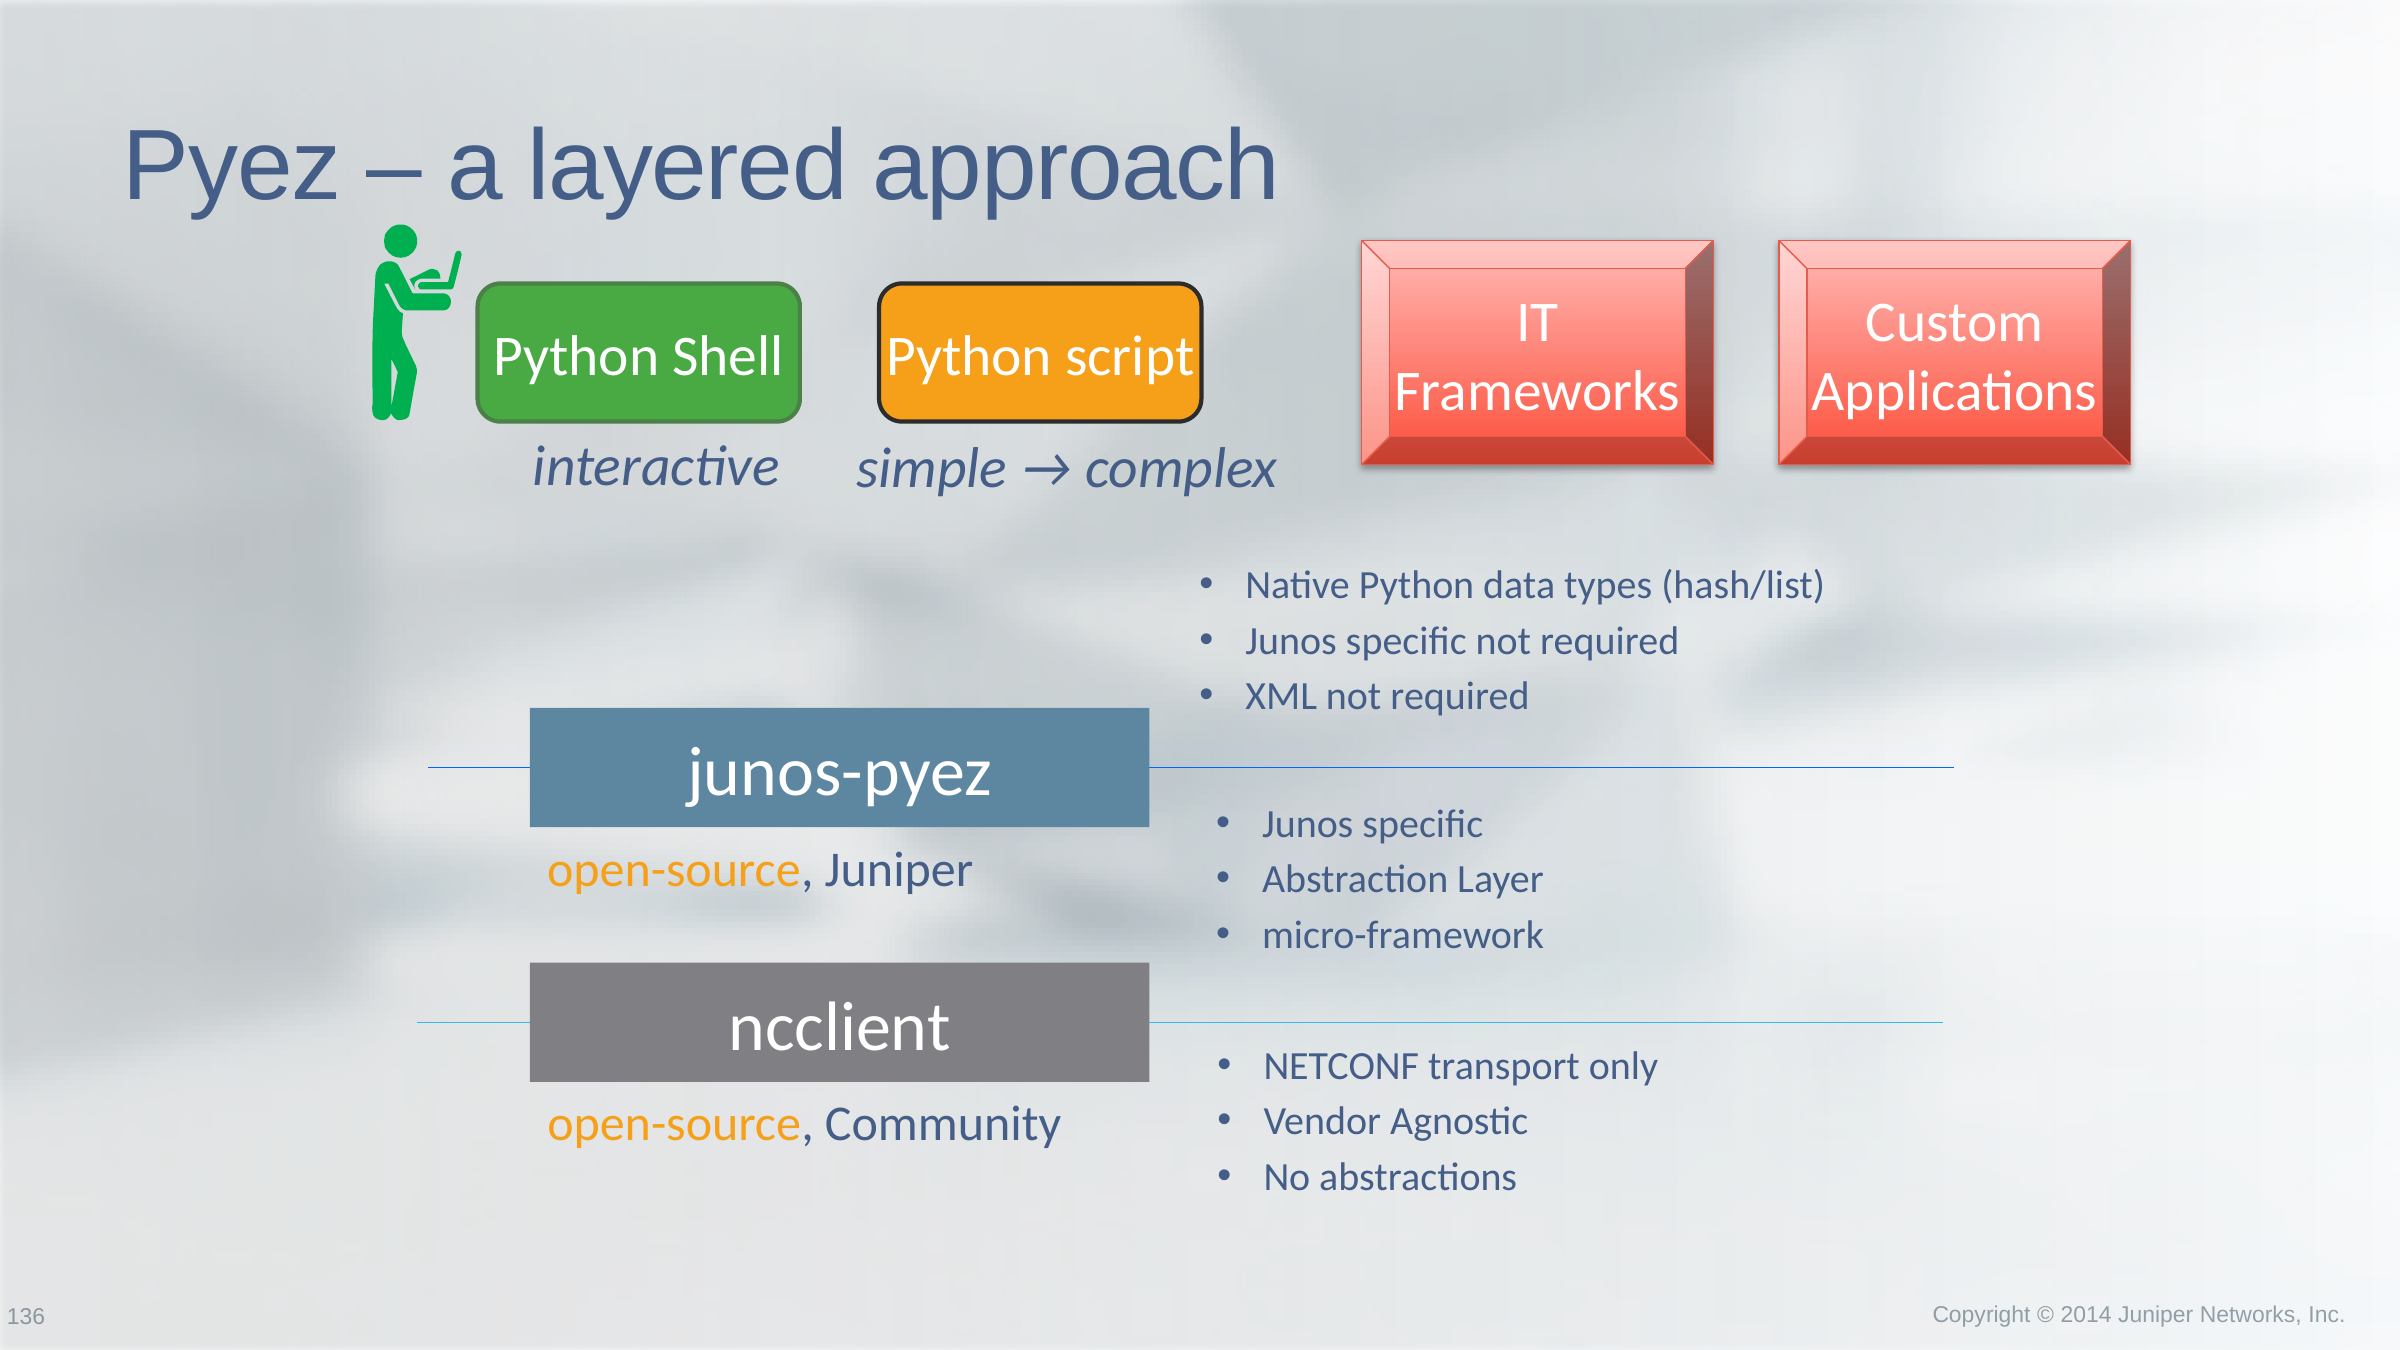

# Pyez – a layered approach

IT
Frameworks
Custom
Applications
Python Shell
Python script
interactive
simple → complex
Native Python data types (hash/list)
Junos specific not required
XML not required
junos-pyez
Junos specific
Abstraction Layer
micro-framework
open-source, Juniper
ncclient
NETCONF transport only
Vendor Agnostic
No abstractions
open-source, Community